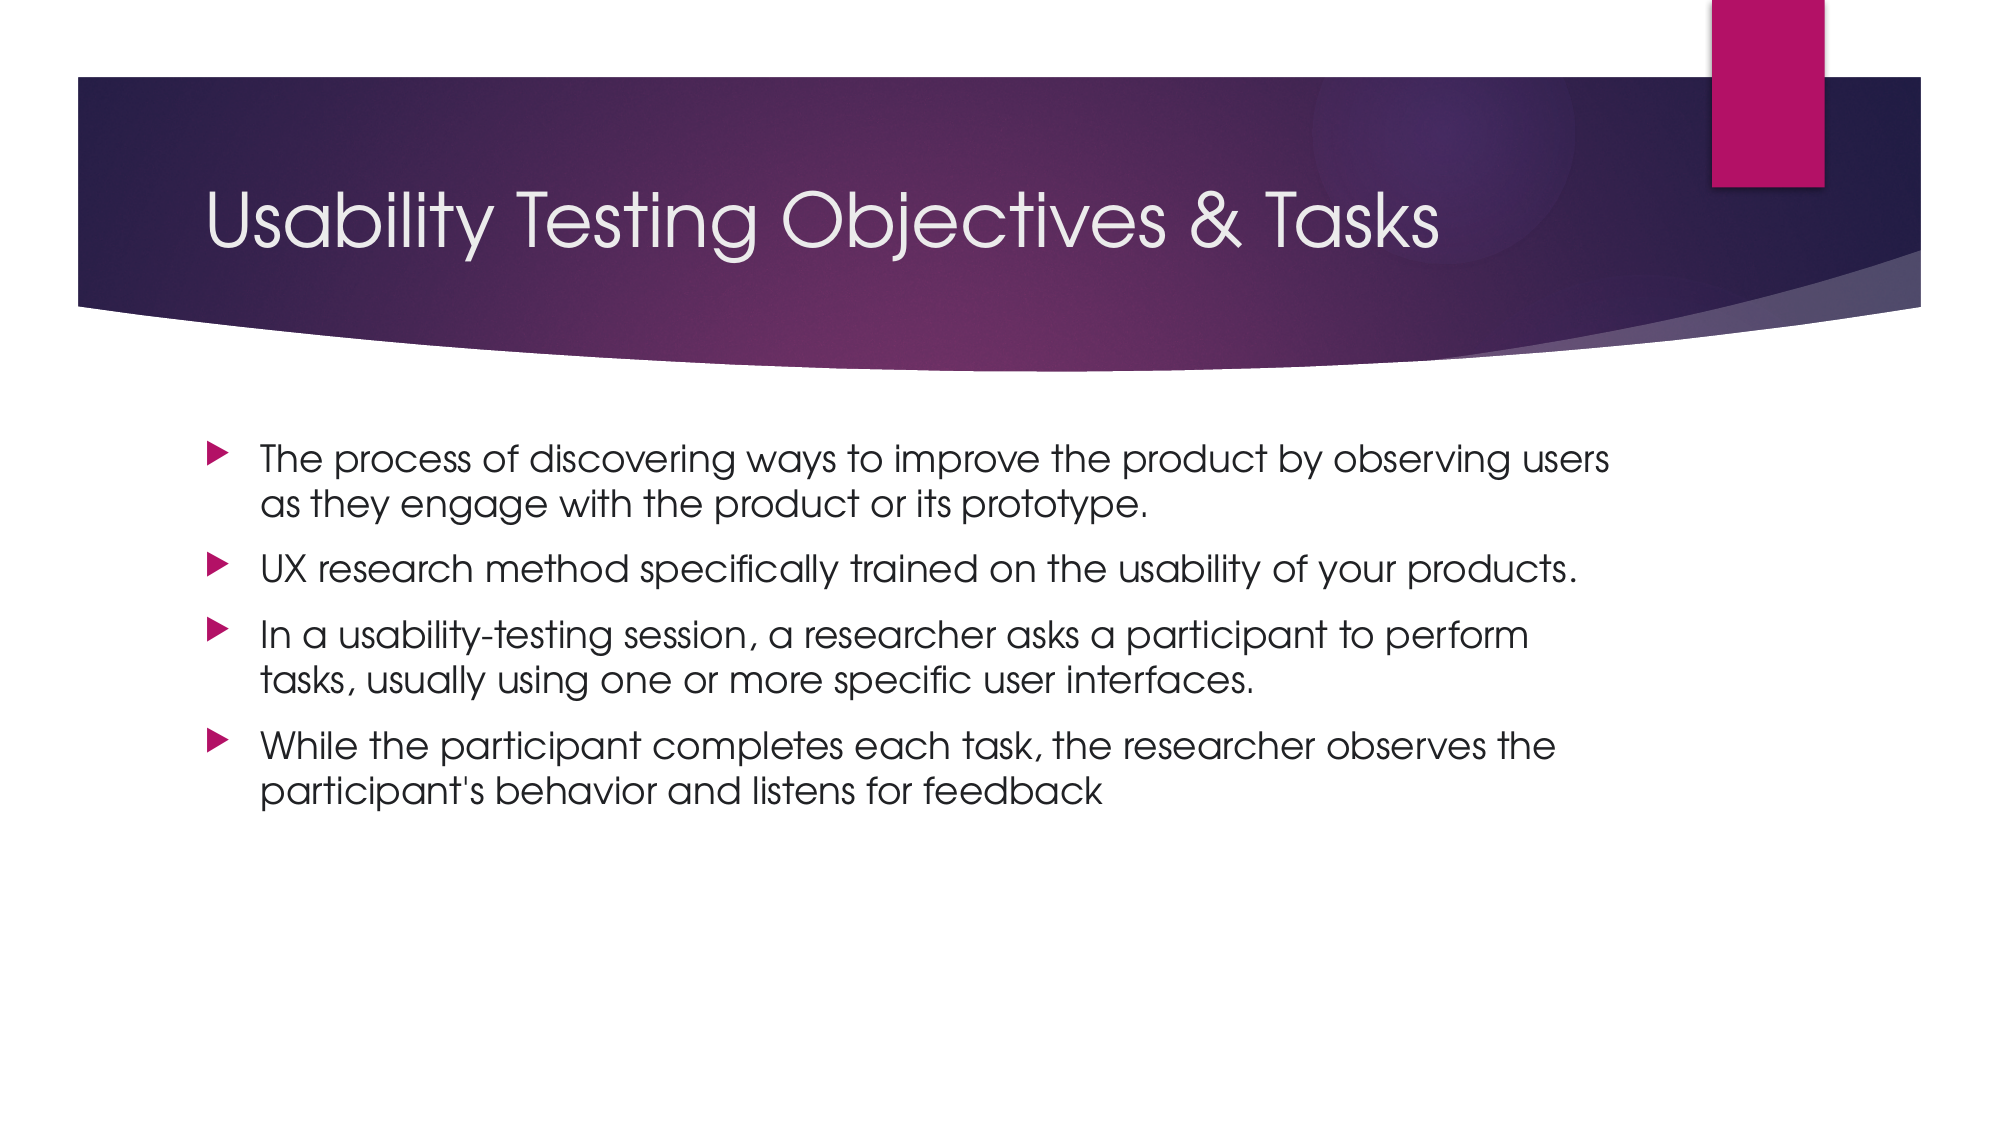

# Usability Testing Objectives & Tasks
The process of discovering ways to improve the product by observing users as they engage with the product or its prototype.
UX research method specifically trained on the usability of your products.
In a usability-testing session, a researcher asks a participant to perform tasks, usually using one or more specific user interfaces.
While the participant completes each task, the researcher observes the participant's behavior and listens for feedback